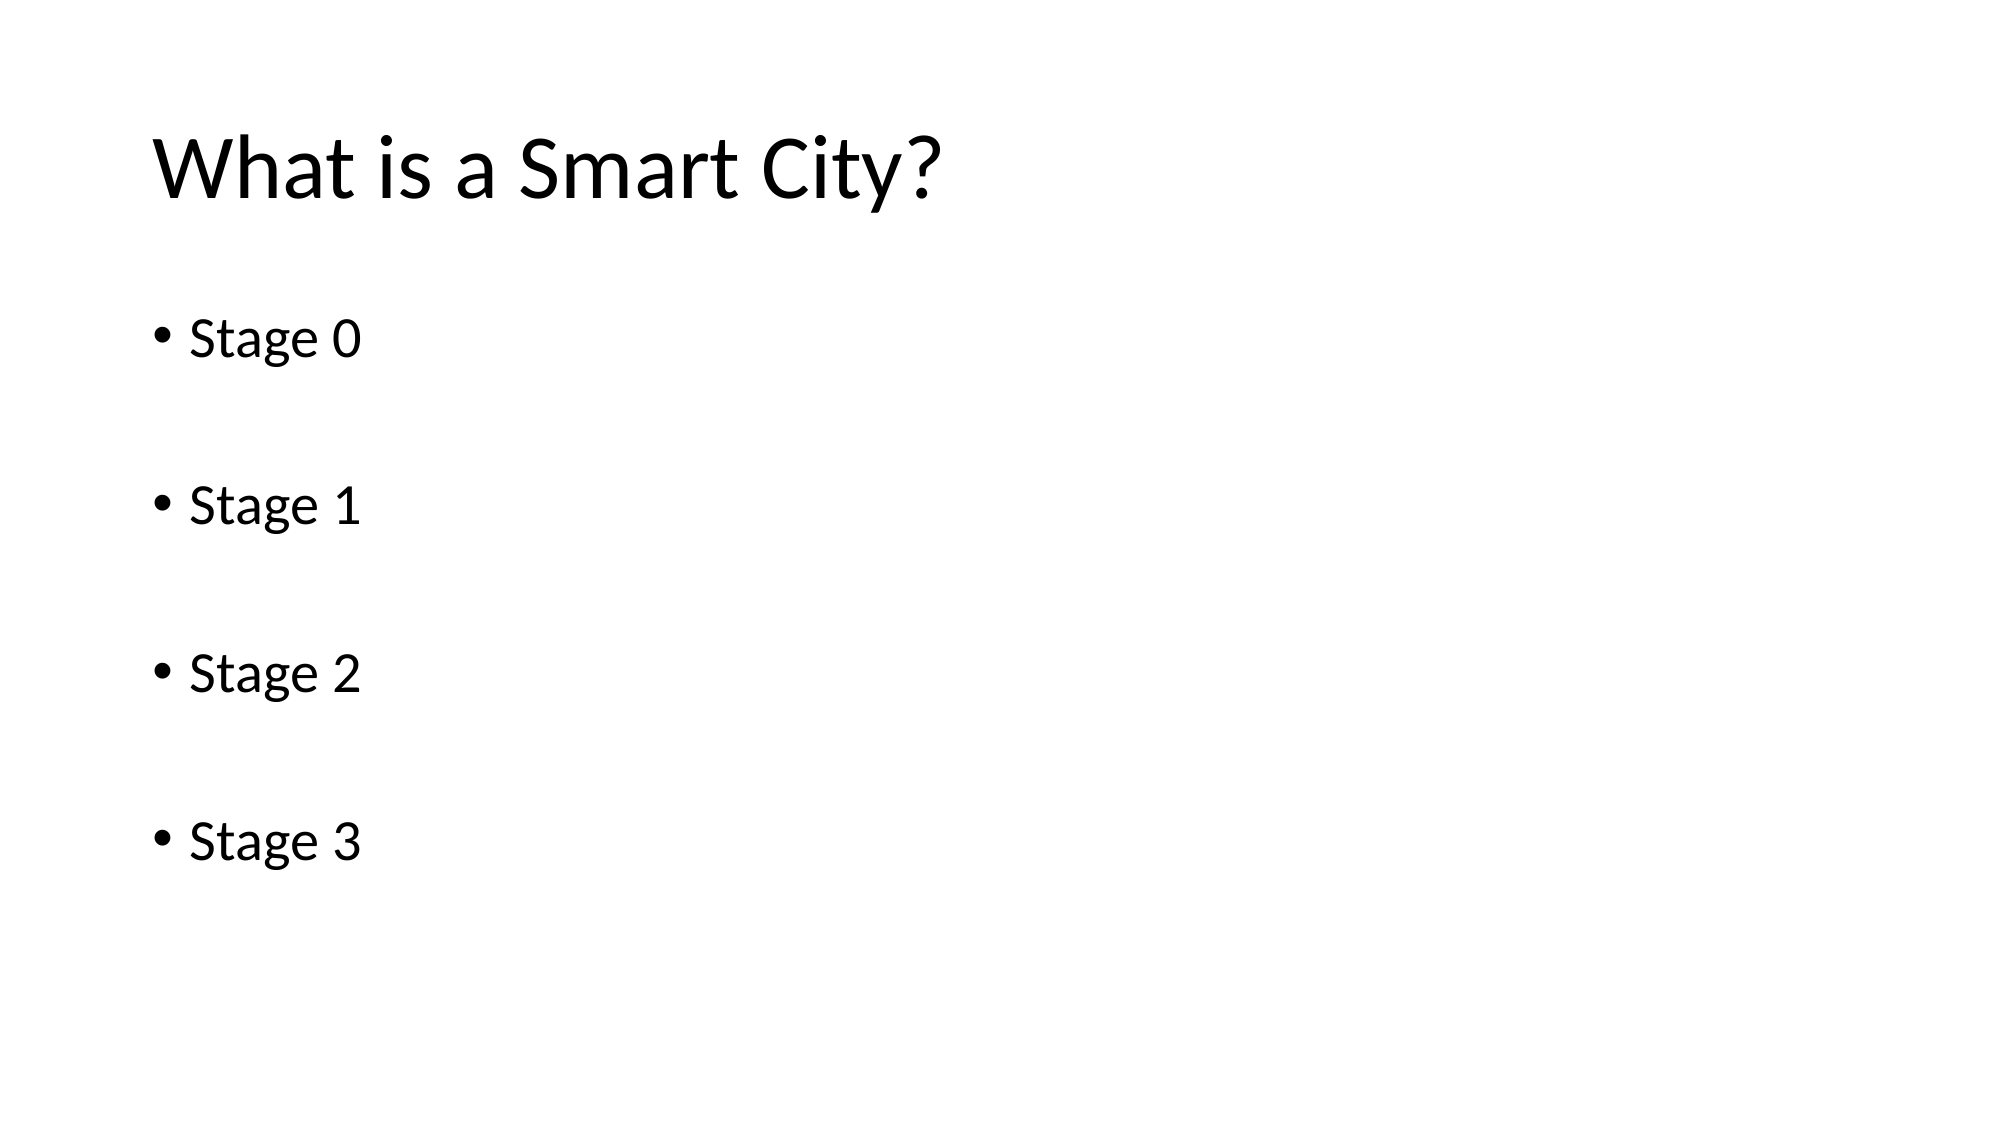

# What is a Smart City?
Stage 0

Stage 1

Stage 2

Stage 3